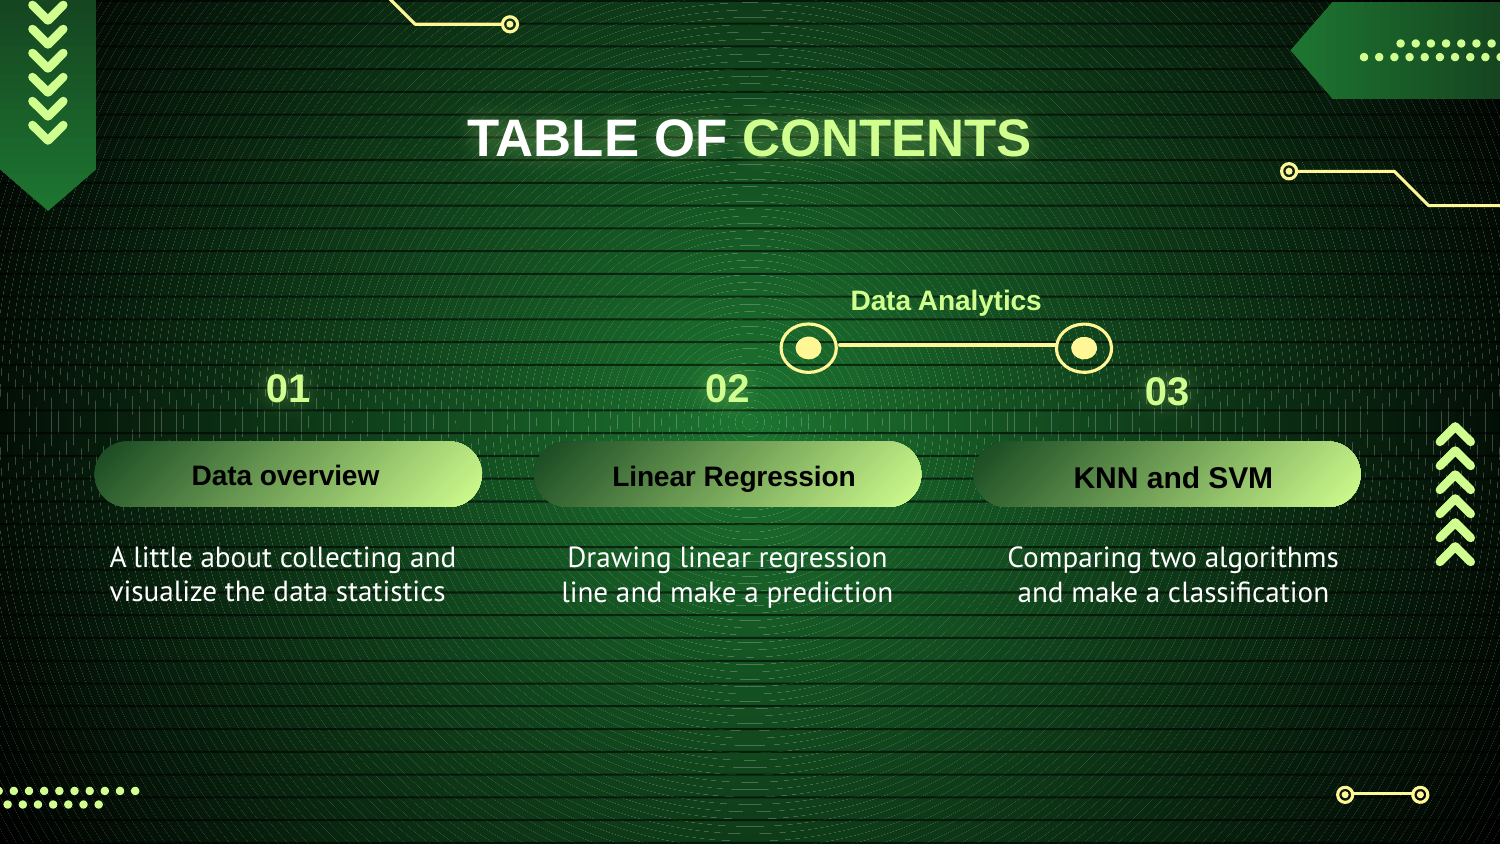

# TABLE OF CONTENTS

Data Analytics

01
02
03

Data overview

Linear Regression
KNN and SVM
A little about collecting and visualize the data statistics
Drawing linear regression line and make a prediction
Comparing two algorithms and make a classification